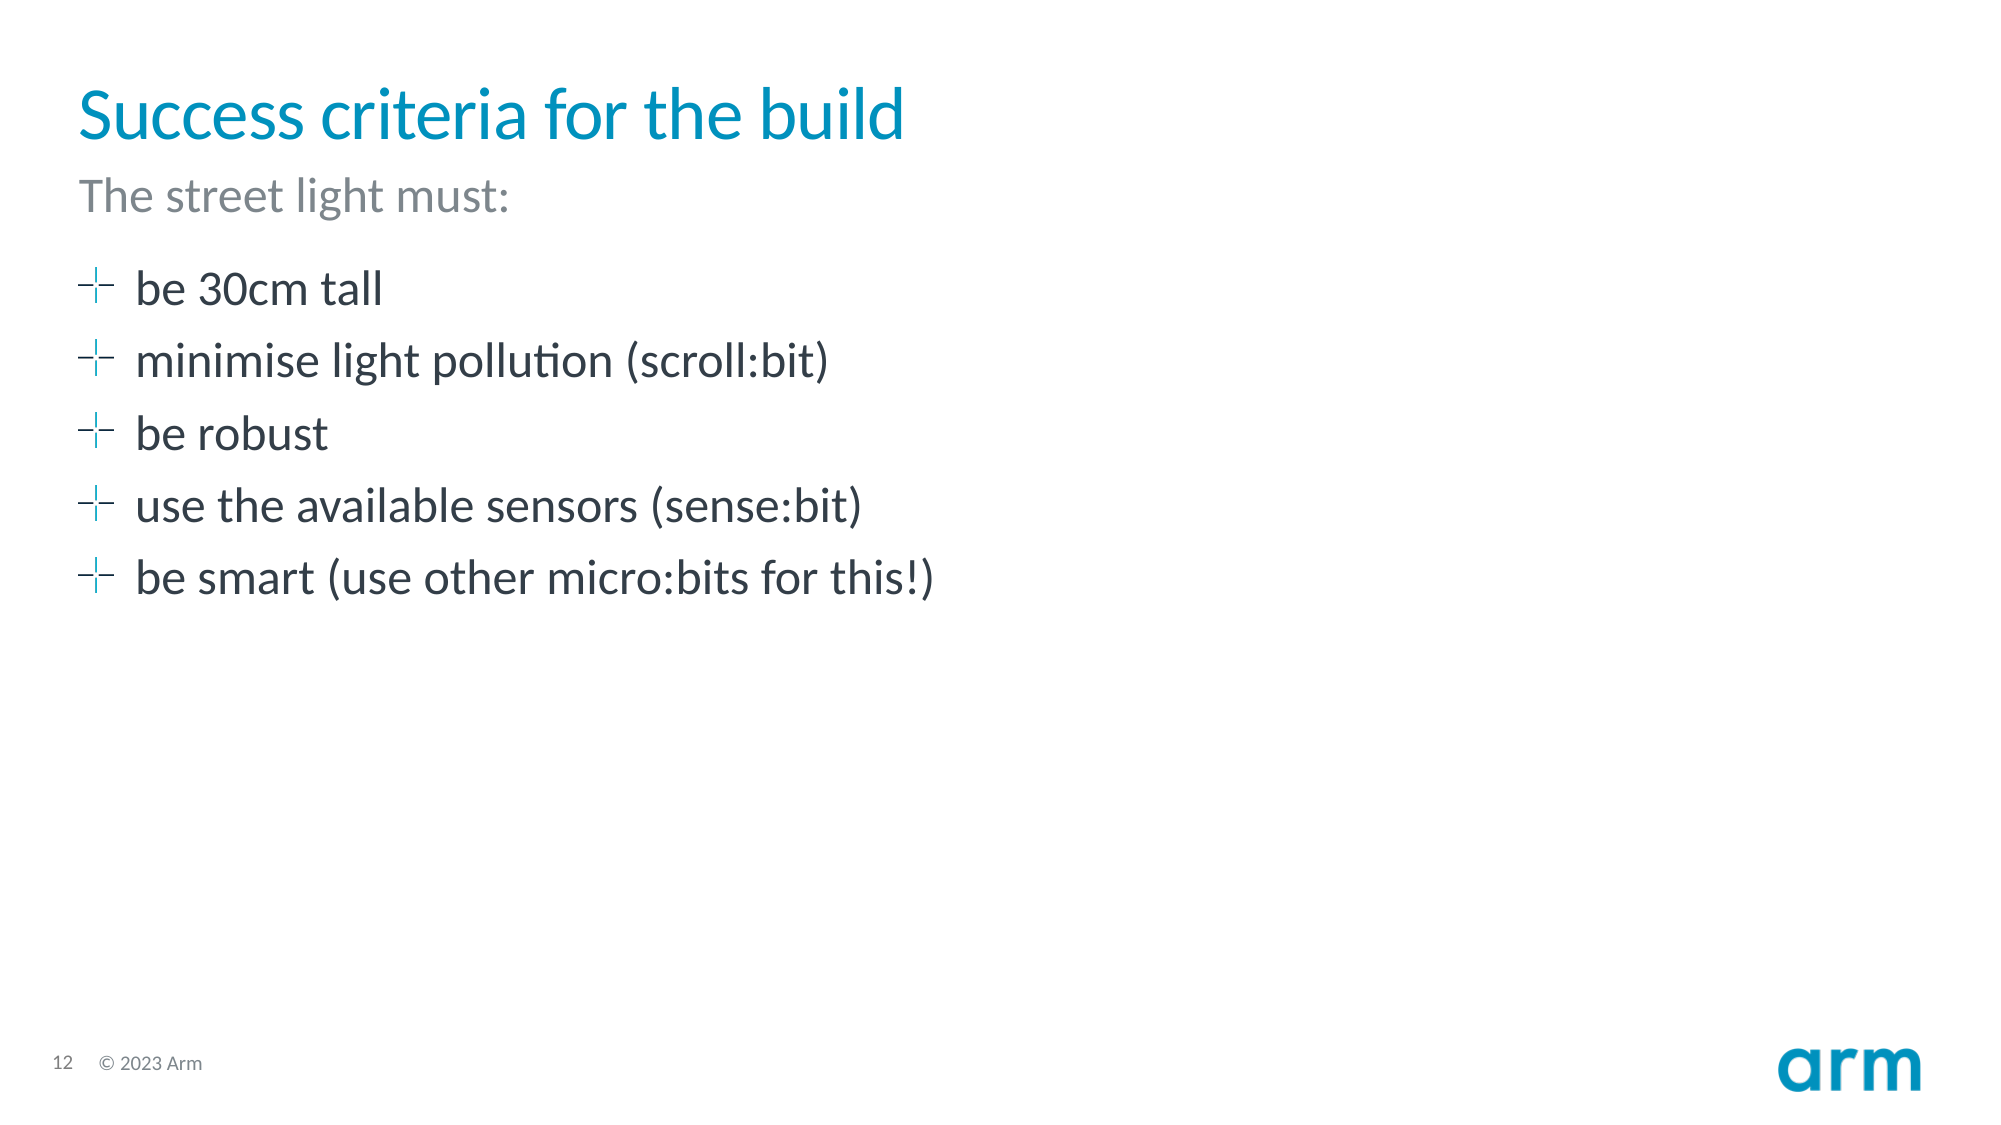

# Success criteria for the build
The street light must:
be 30cm tall
minimise light pollution (scroll:bit)
be robust
use the available sensors (sense:bit)
be smart (use other micro:bits for this!)